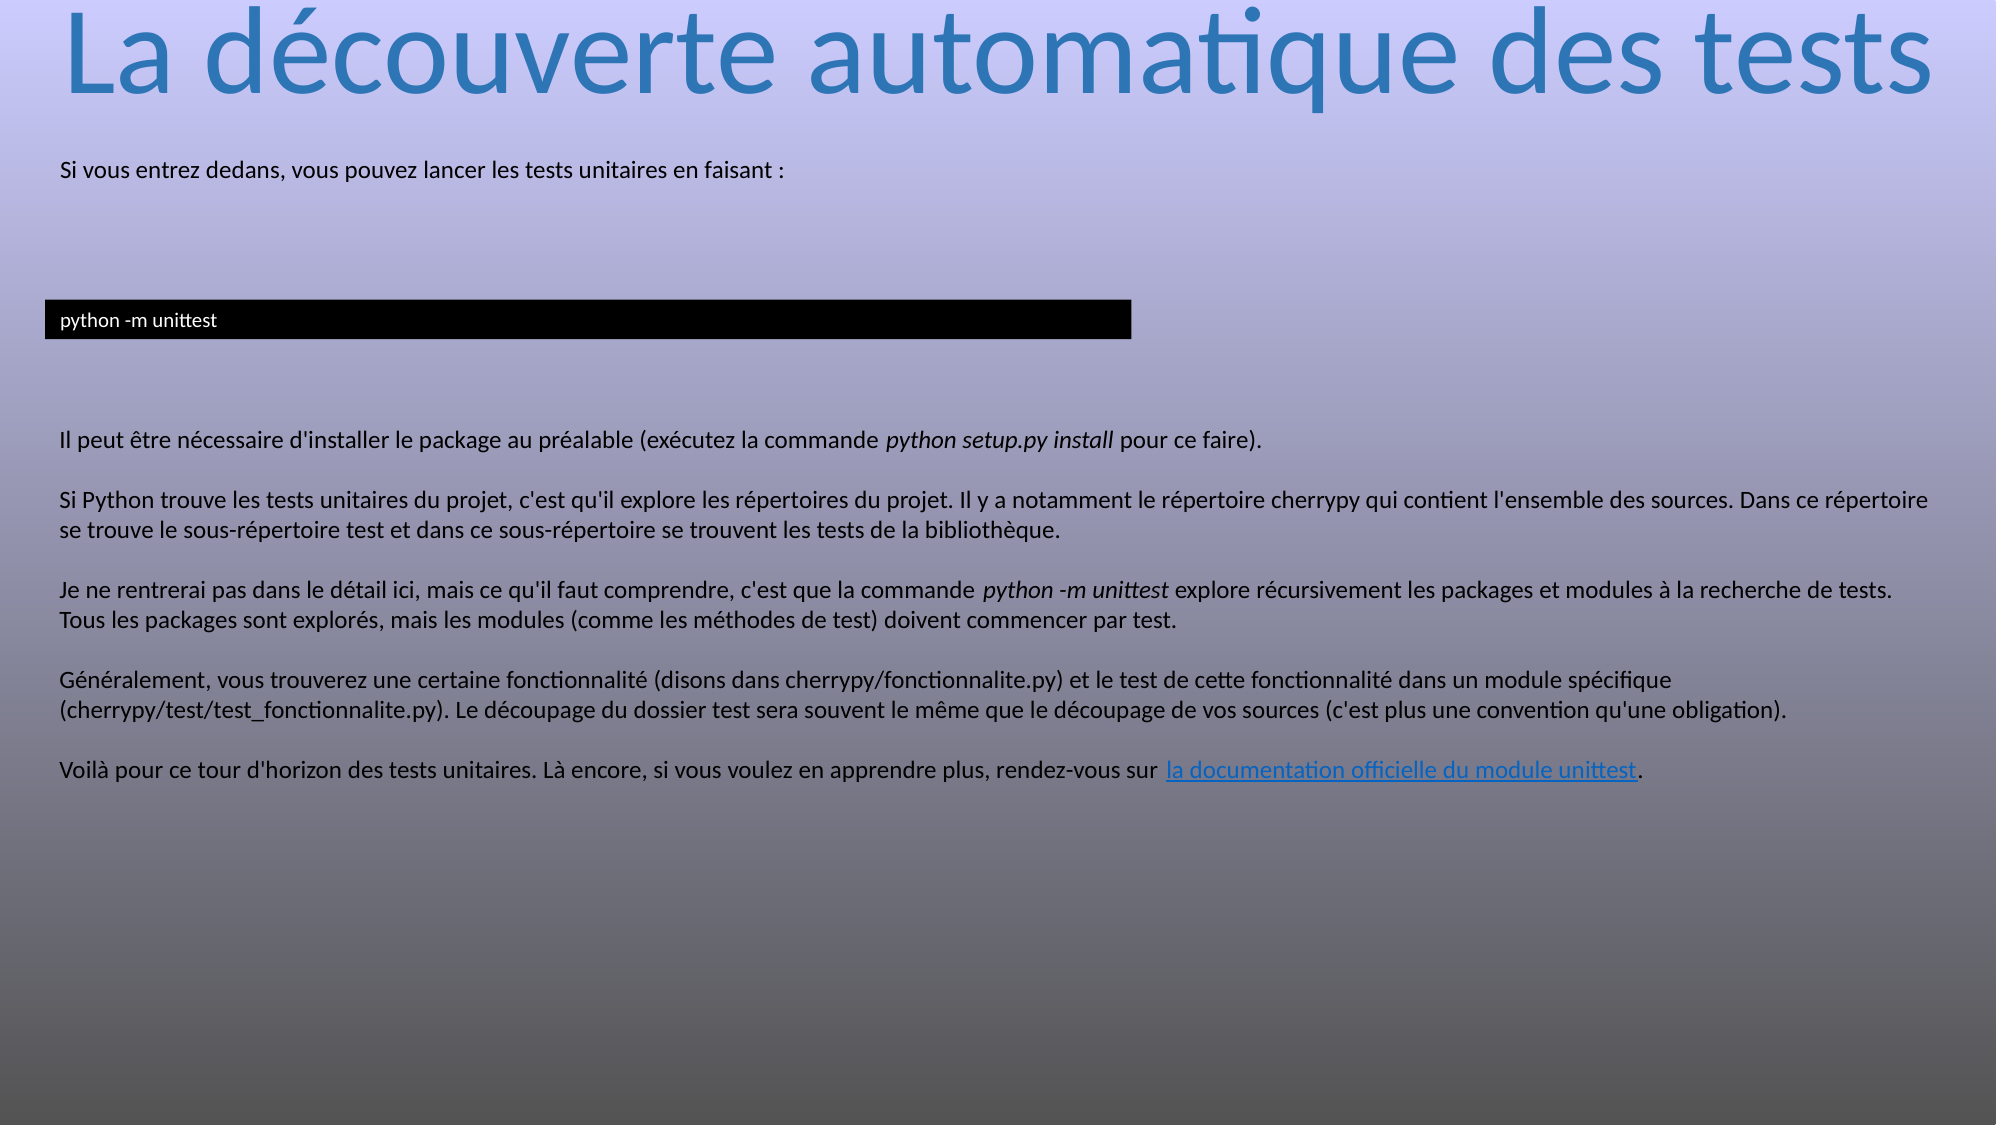

# La découverte automatique des tests

Si vous entrez dedans, vous pouvez lancer les tests unitaires en faisant :
python -m unittest
Il peut être nécessaire d'installer le package au préalable (exécutez la commande python setup.py install pour ce faire).

Si Python trouve les tests unitaires du projet, c'est qu'il explore les répertoires du projet. Il y a notamment le répertoire cherrypy qui contient l'ensemble des sources. Dans ce répertoire se trouve le sous-répertoire test et dans ce sous-répertoire se trouvent les tests de la bibliothèque.

Je ne rentrerai pas dans le détail ici, mais ce qu'il faut comprendre, c'est que la commande python -m unittest explore récursivement les packages et modules à la recherche de tests. Tous les packages sont explorés, mais les modules (comme les méthodes de test) doivent commencer par test.

Généralement, vous trouverez une certaine fonctionnalité (disons dans cherrypy/fonctionnalite.py) et le test de cette fonctionnalité dans un module spécifique (cherrypy/test/test_fonctionnalite.py). Le découpage du dossier test sera souvent le même que le découpage de vos sources (c'est plus une convention qu'une obligation).

Voilà pour ce tour d'horizon des tests unitaires. Là encore, si vous voulez en apprendre plus, rendez-vous sur la documentation officielle du module unittest.

659